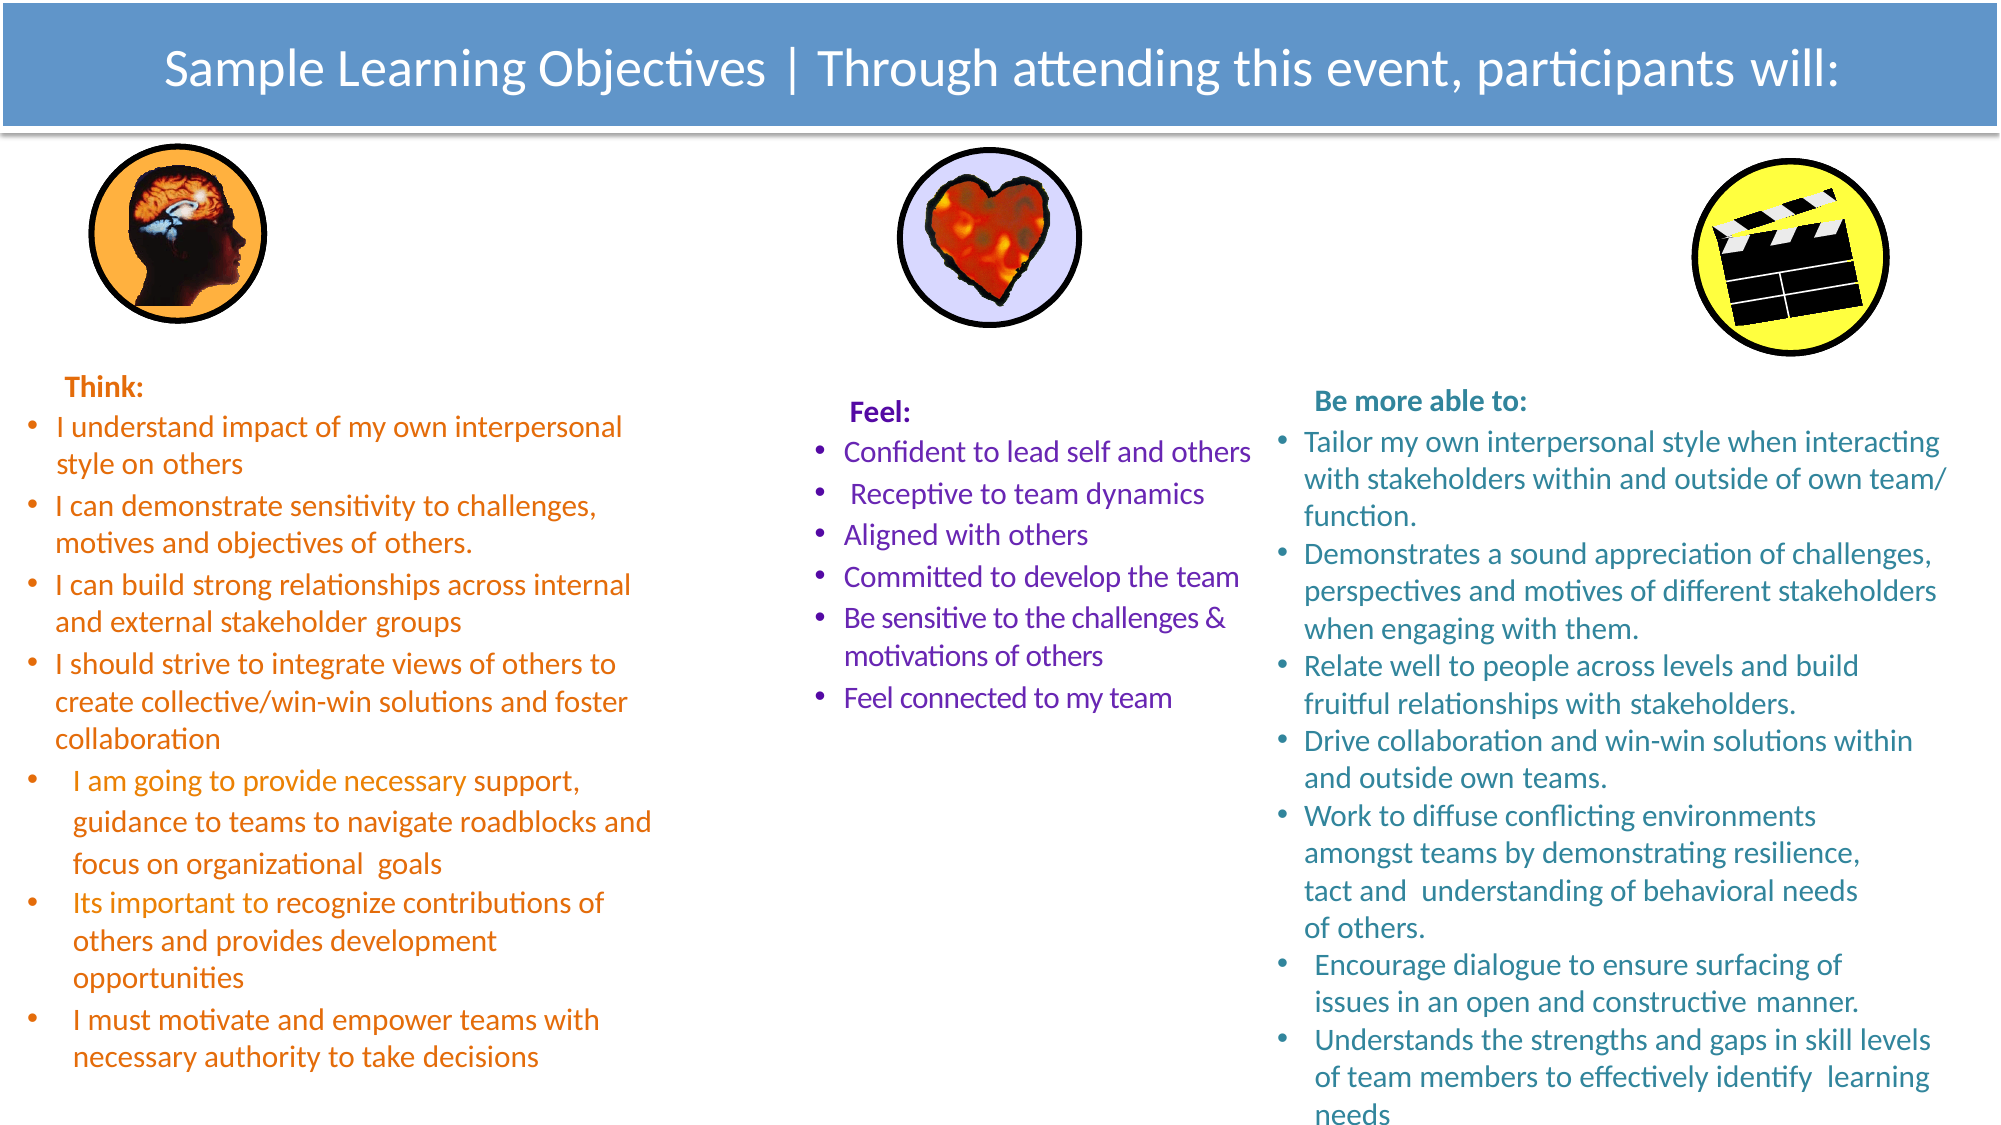

# Sample Learning Objectives | Through attending this event, participants will:

Think:
I understand impact of my own interpersonal style on others
I can demonstrate sensitivity to challenges, motives and objectives of others.
I can build strong relationships across internal and external stakeholder groups
I should strive to integrate views of others to create collective/win-win solutions and foster collaboration
I am going to provide necessary support, guidance to teams to navigate roadblocks and focus on organizational  goals
Its important to recognize contributions of others and provides development opportunities
I must motivate and empower teams with necessary authority to take decisions

Be more able to:
Tailor my own interpersonal style when interacting with stakeholders within and outside of own team/  function.
Demonstrates a sound appreciation of challenges, perspectives and motives of different stakeholders  when engaging with them.
Relate well to people across levels and build fruitful relationships with stakeholders.
Drive collaboration and win-win solutions within and outside own teams.
Work to diffuse conflicting environments amongst teams by demonstrating resilience, tact and  understanding of behavioral needs of others.
Encourage dialogue to ensure surfacing of issues in an open and constructive manner.
Understands the strengths and gaps in skill levels of team members to effectively identify  learning needs
Invests trust in team members and allocates accountability and autonomy for them to take  decisions

Feel:
Confident to lead self and others
Receptive to team dynamics
Aligned with others
Committed to develop the team
Be sensitive to the challenges & motivations of others
Feel connected to my team